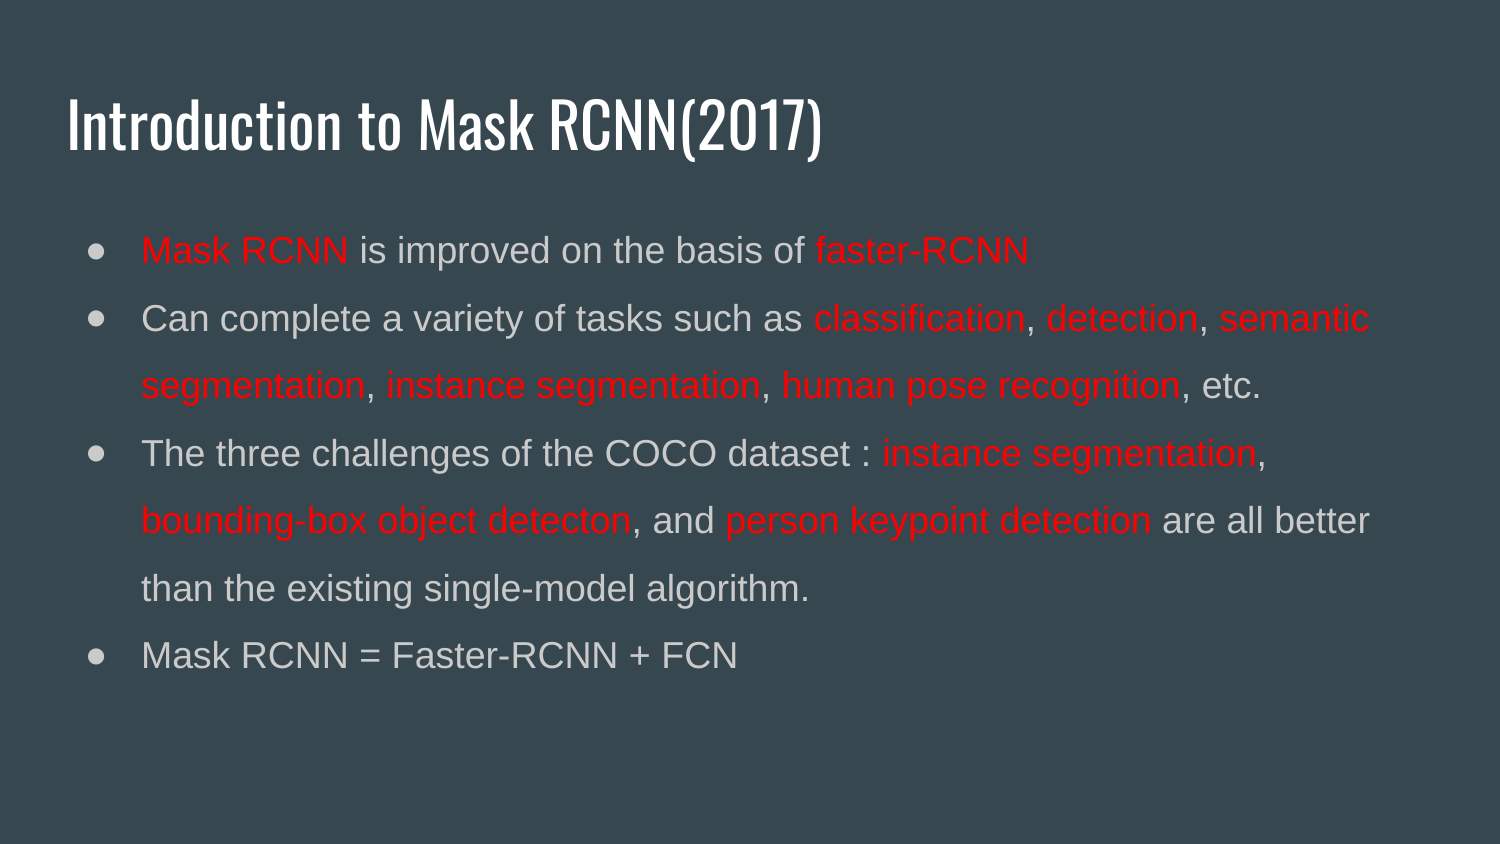

# Introduction to Mask RCNN(2017)

Mask RCNN is improved on the basis of faster-RCNN
Can complete a variety of tasks such as classification, detection, semantic segmentation, instance segmentation, human pose recognition, etc.
The three challenges of the COCO dataset : instance segmentation, bounding-box object detecton, and person keypoint detection are all better than the existing single-model algorithm.
Mask RCNN = Faster-RCNN + FCN